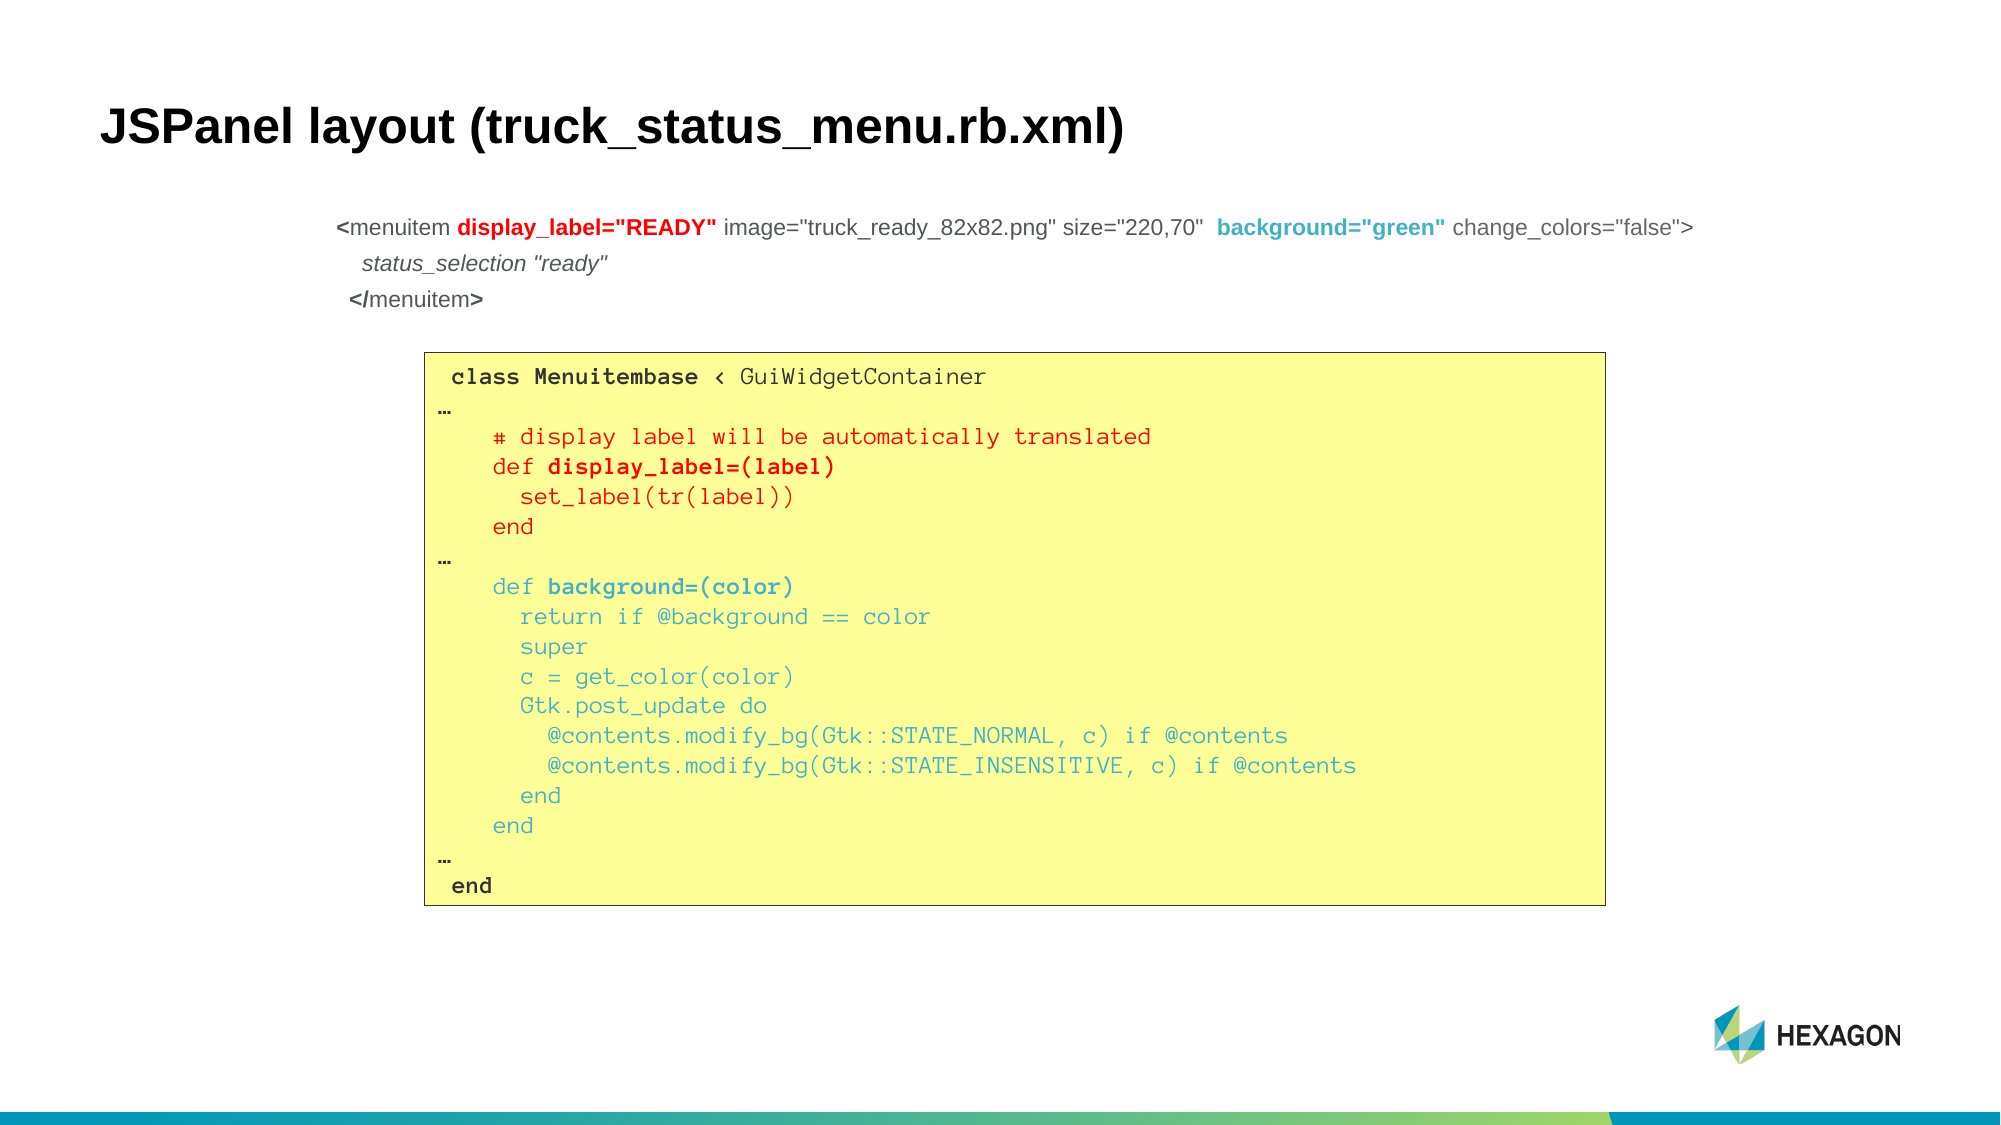

# JSPanel layout (truck_status_menu.rb.xml)
<menuitem display_label="READY" image="truck_ready_82x82.png" size="220,70"  background="green" change_colors="false">
    status_selection "ready"
  </menuitem>

 class Menuitembase < GuiWidgetContainer
…
    # display label will be automatically translated
    def display_label=(label)
      set_label(tr(label))
    end
…
    def background=(color)
      return if @background == color
      super
      c = get_color(color)
      Gtk.post_update do
        @contents.modify_bg(Gtk::STATE_NORMAL, c) if @contents
        @contents.modify_bg(Gtk::STATE_INSENSITIVE, c) if @contents
      end
    end
…
 end